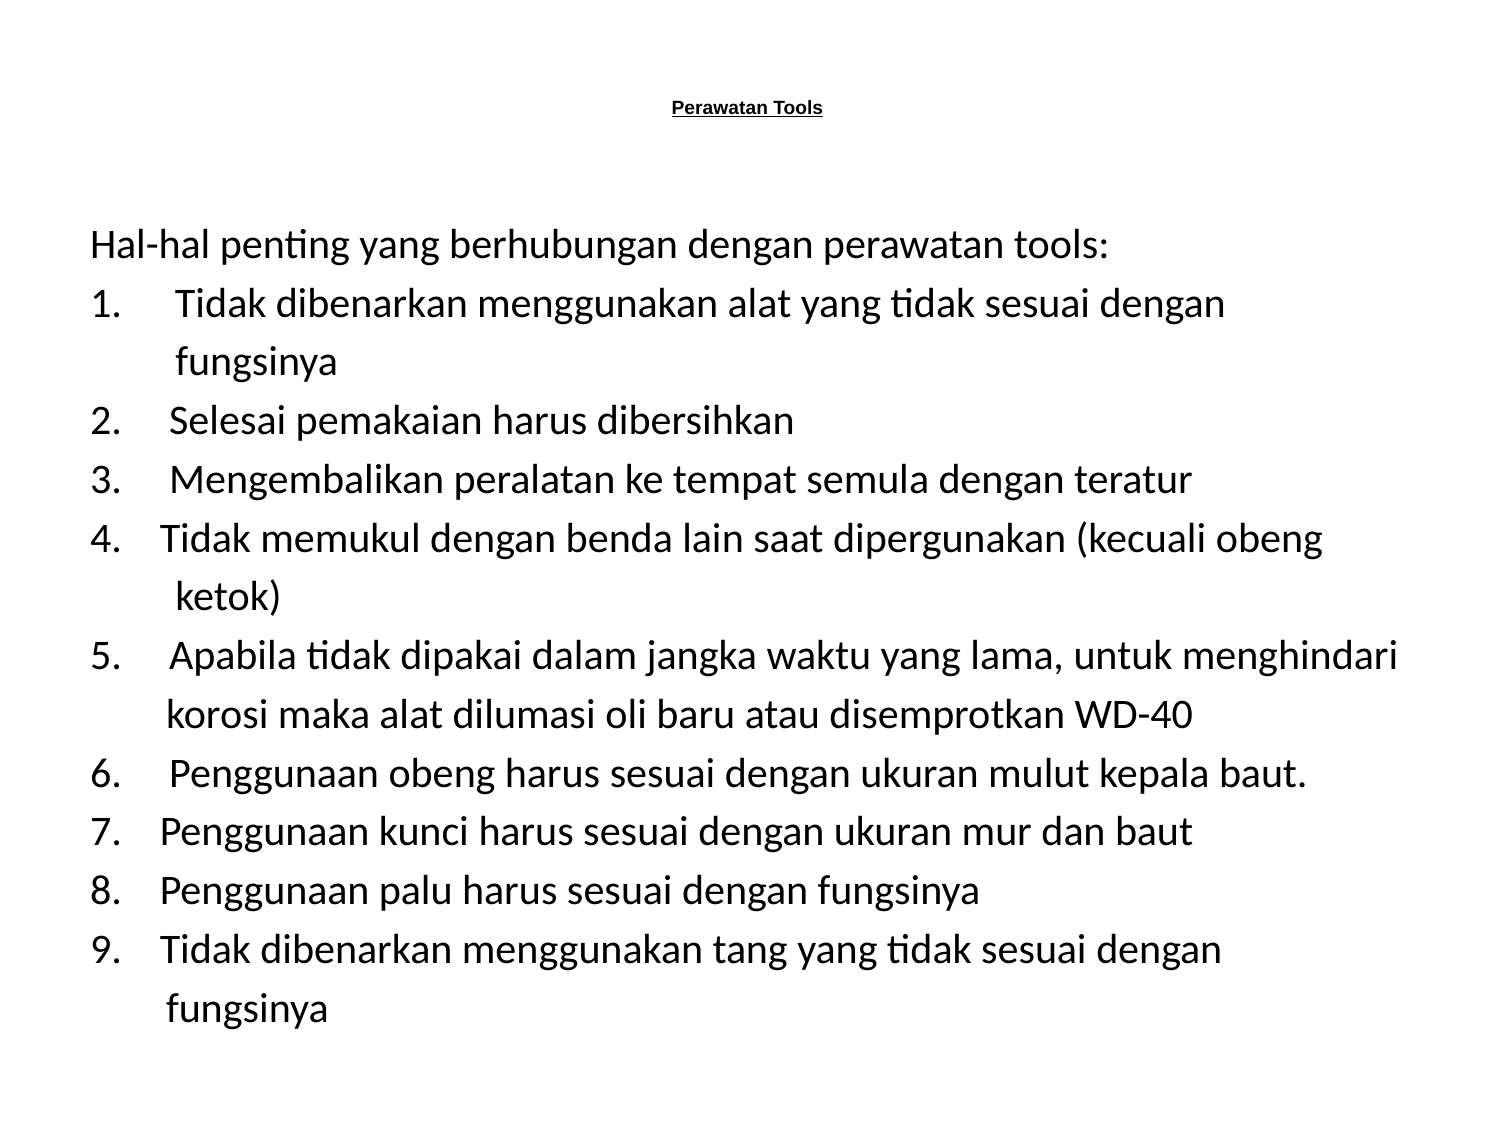

# Perawatan Tools

Hal-hal penting yang berhubungan dengan perawatan tools:
Tidak dibenarkan menggunakan alat yang tidak sesuai dengan
         fungsinya
2.     Selesai pemakaian harus dibersihkan
3.     Mengembalikan peralatan ke tempat semula dengan teratur
4.    Tidak memukul dengan benda lain saat dipergunakan (kecuali obeng
         ketok)
5.     Apabila tidak dipakai dalam jangka waktu yang lama, untuk menghindari
        korosi maka alat dilumasi oli baru atau disemprotkan WD-40
6.     Penggunaan obeng harus sesuai dengan ukuran mulut kepala baut.
7.    Penggunaan kunci harus sesuai dengan ukuran mur dan baut
8.    Penggunaan palu harus sesuai dengan fungsinya
9.    Tidak dibenarkan menggunakan tang yang tidak sesuai dengan
        fungsinya